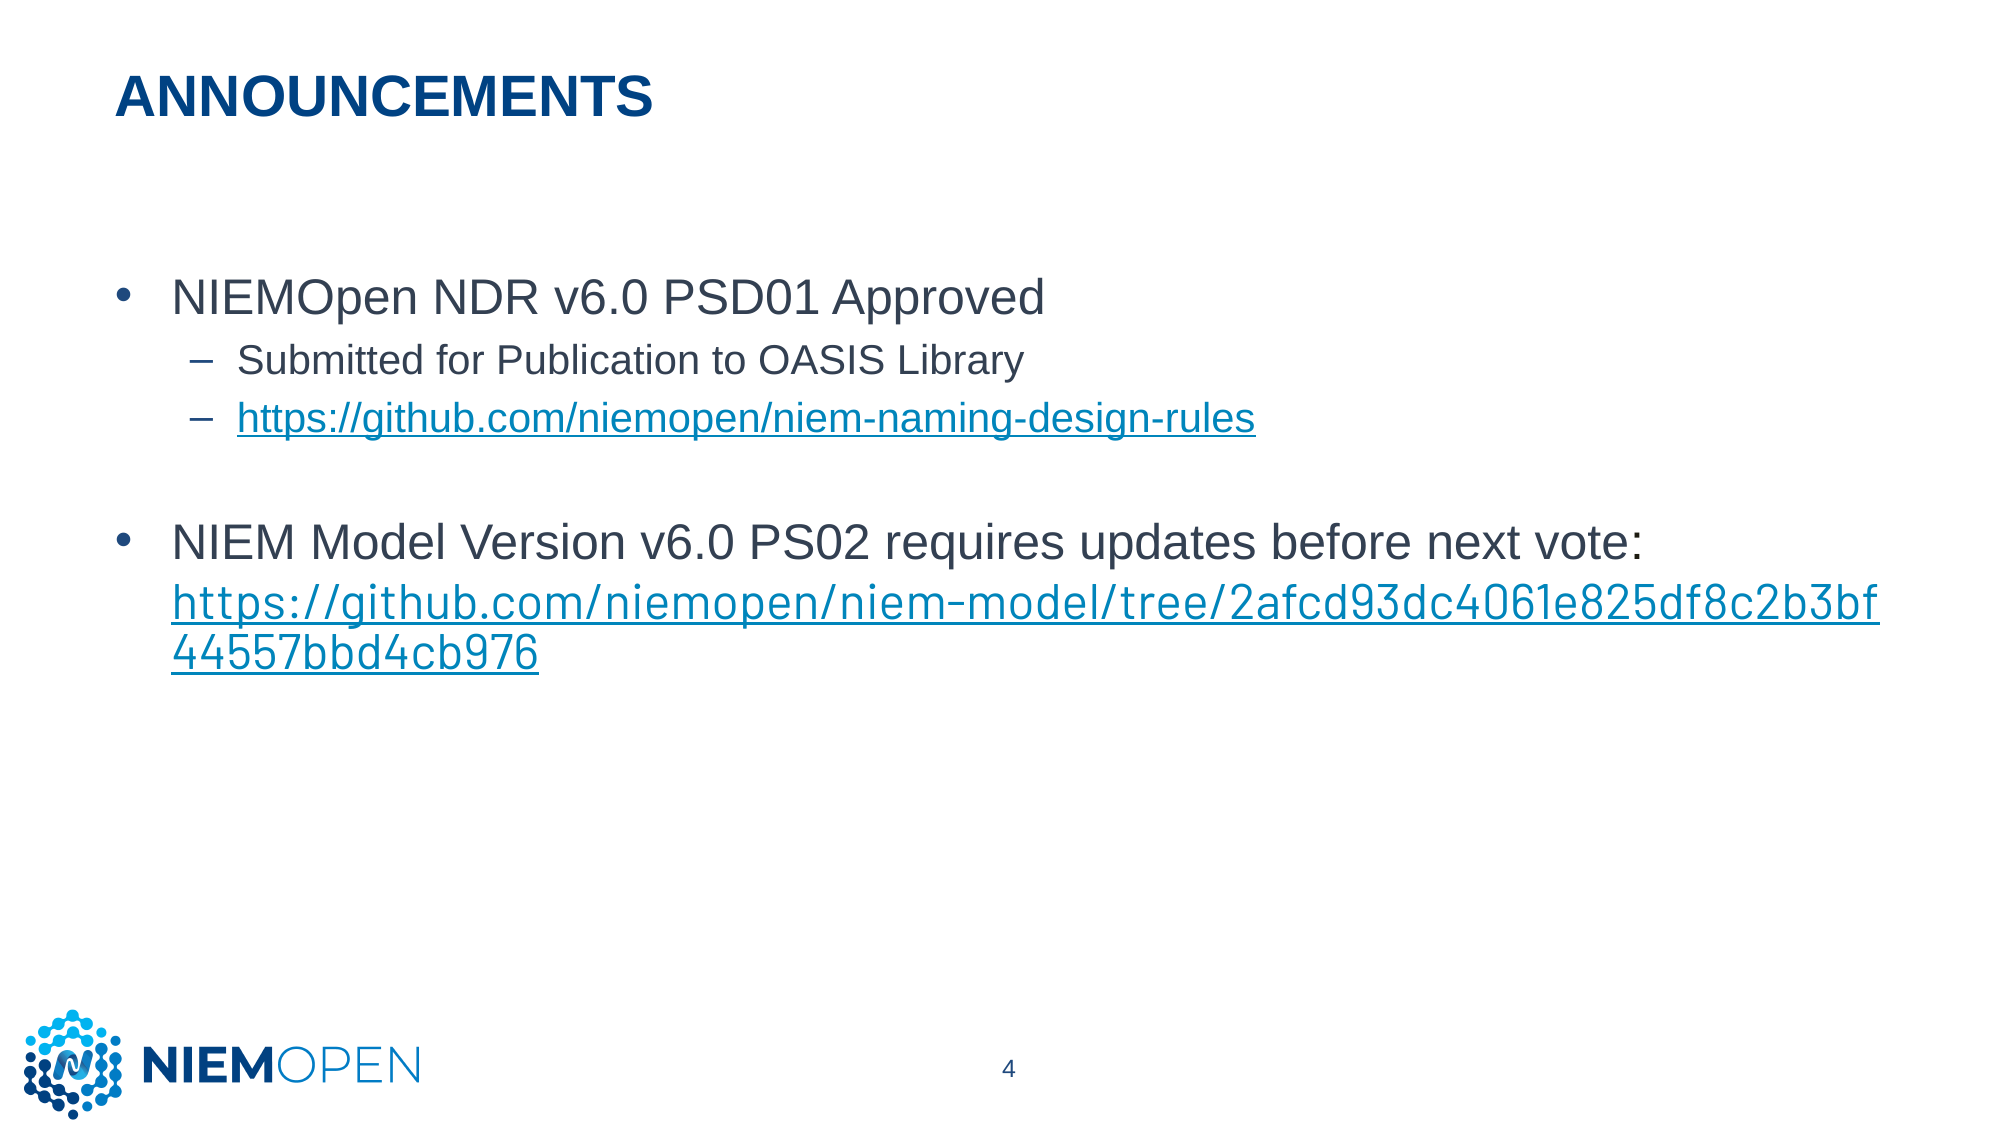

# Announcements

NIEMOpen NDR v6.0 PSD01 Approved
Submitted for Publication to OASIS Library
https://github.com/niemopen/niem-naming-design-rules

NIEM Model Version v6.0 PS02 requires updates before next vote: https://github.com/niemopen/niem-model/tree/2afcd93dc4061e825df8c2b3bf44557bbd4cb976

4